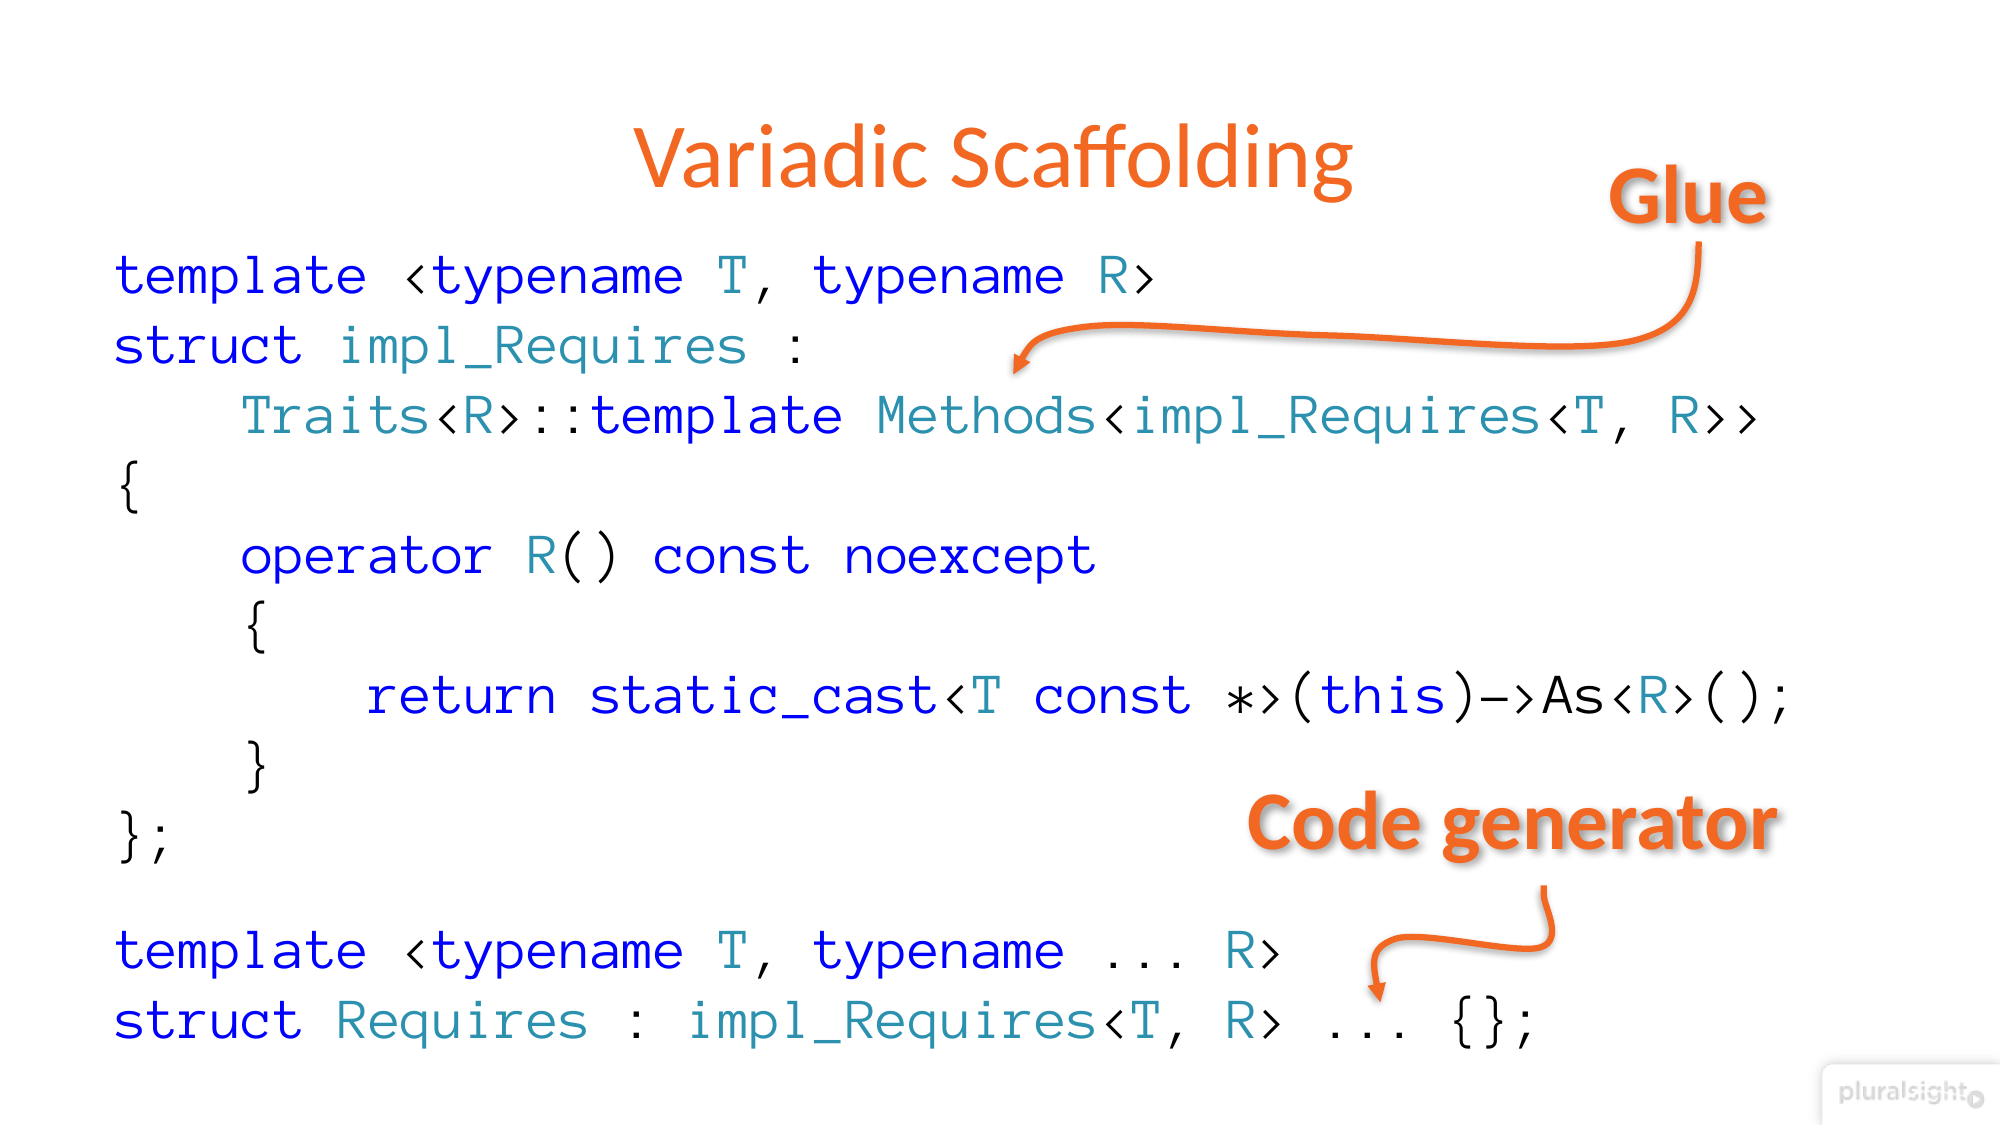

# Variadic Scaffolding
Glue
template <typename T, typename R>
struct impl_Requires :
    Traits<R>::template Methods<impl_Requires<T, R>>
{
    operator R() const noexcept
    {
        return static_cast<T const *>(this)->As<R>();
    }
};

template <typename T, typename ... R>
struct Requires : impl_Requires<T, R> ... {};

Code generator